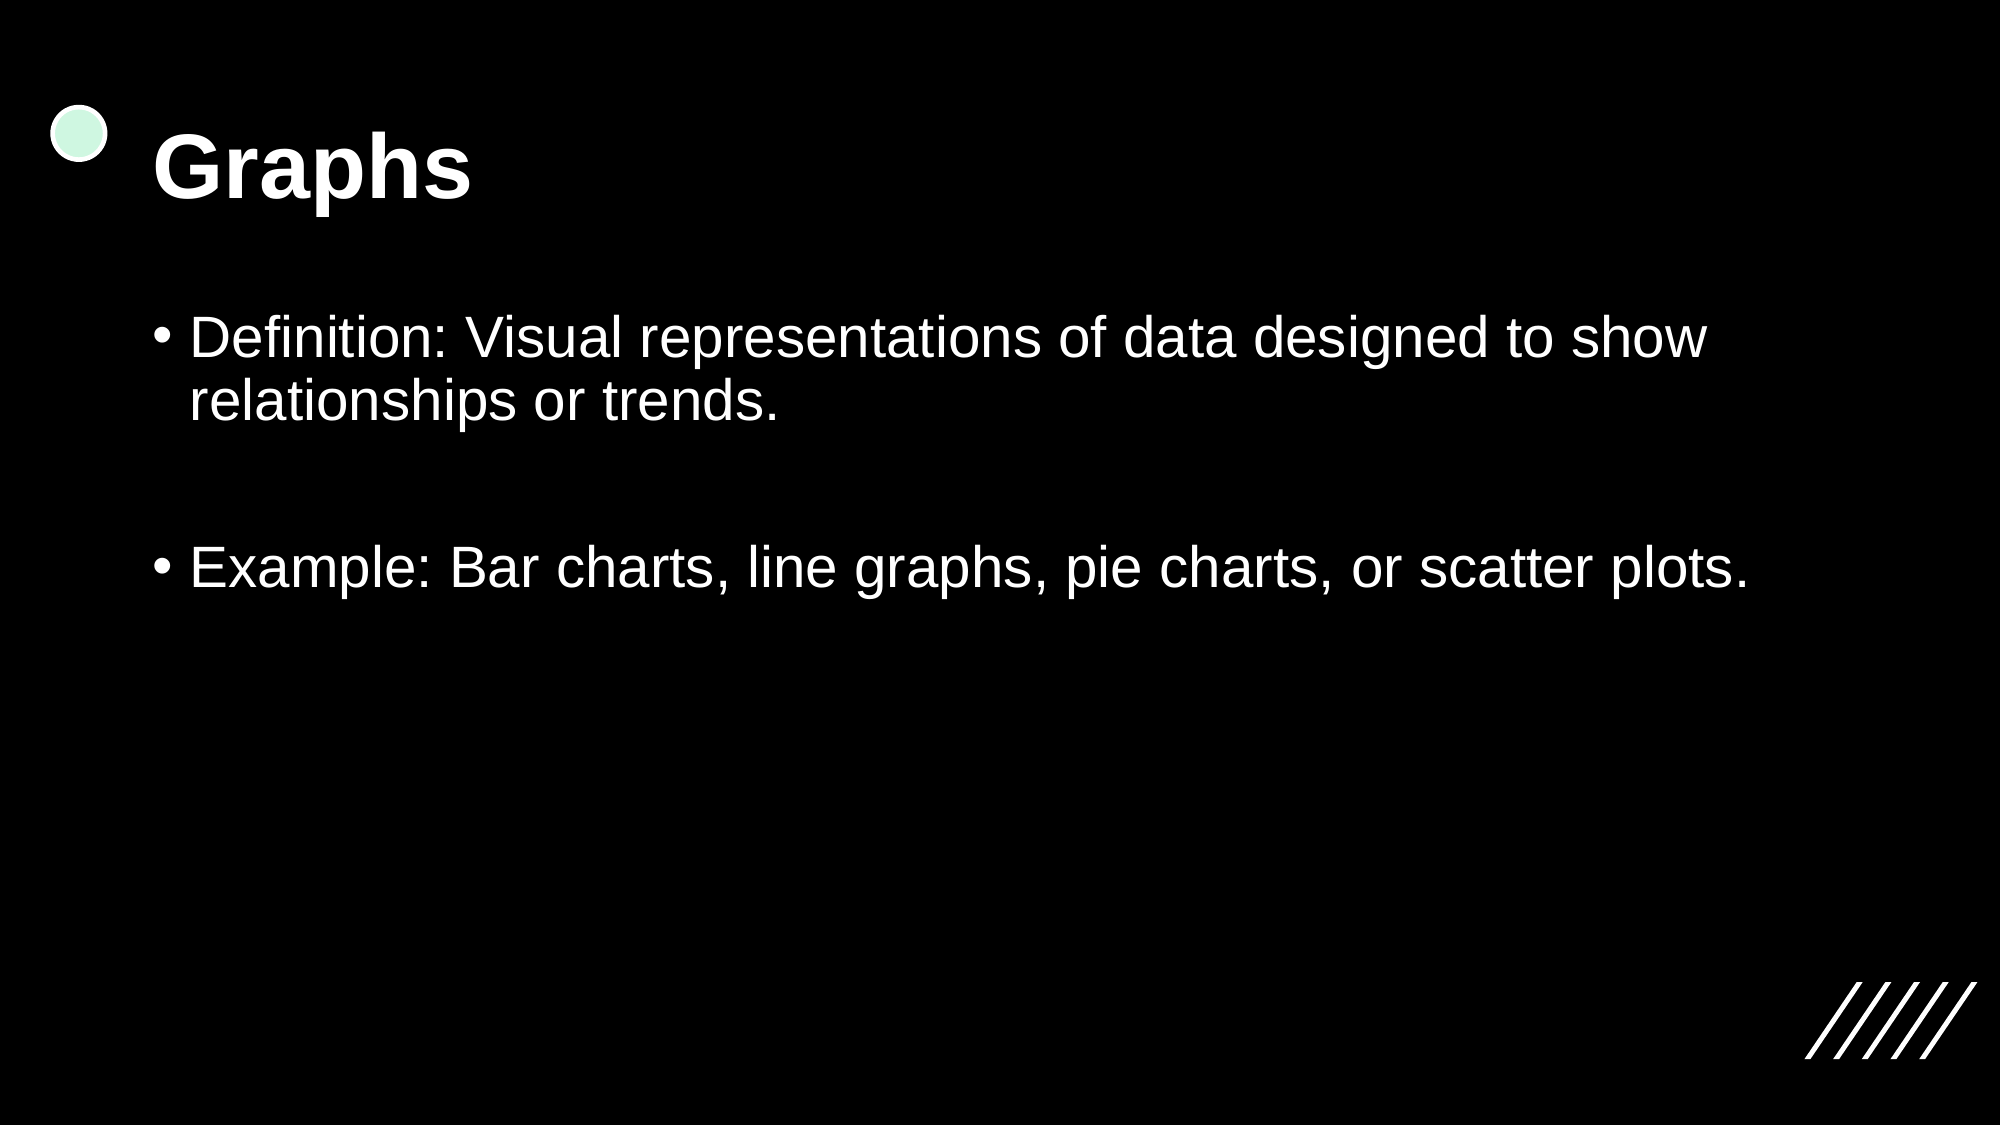

# Graphs
Definition: Visual representations of data designed to show relationships or trends.

Example: Bar charts, line graphs, pie charts, or scatter plots.